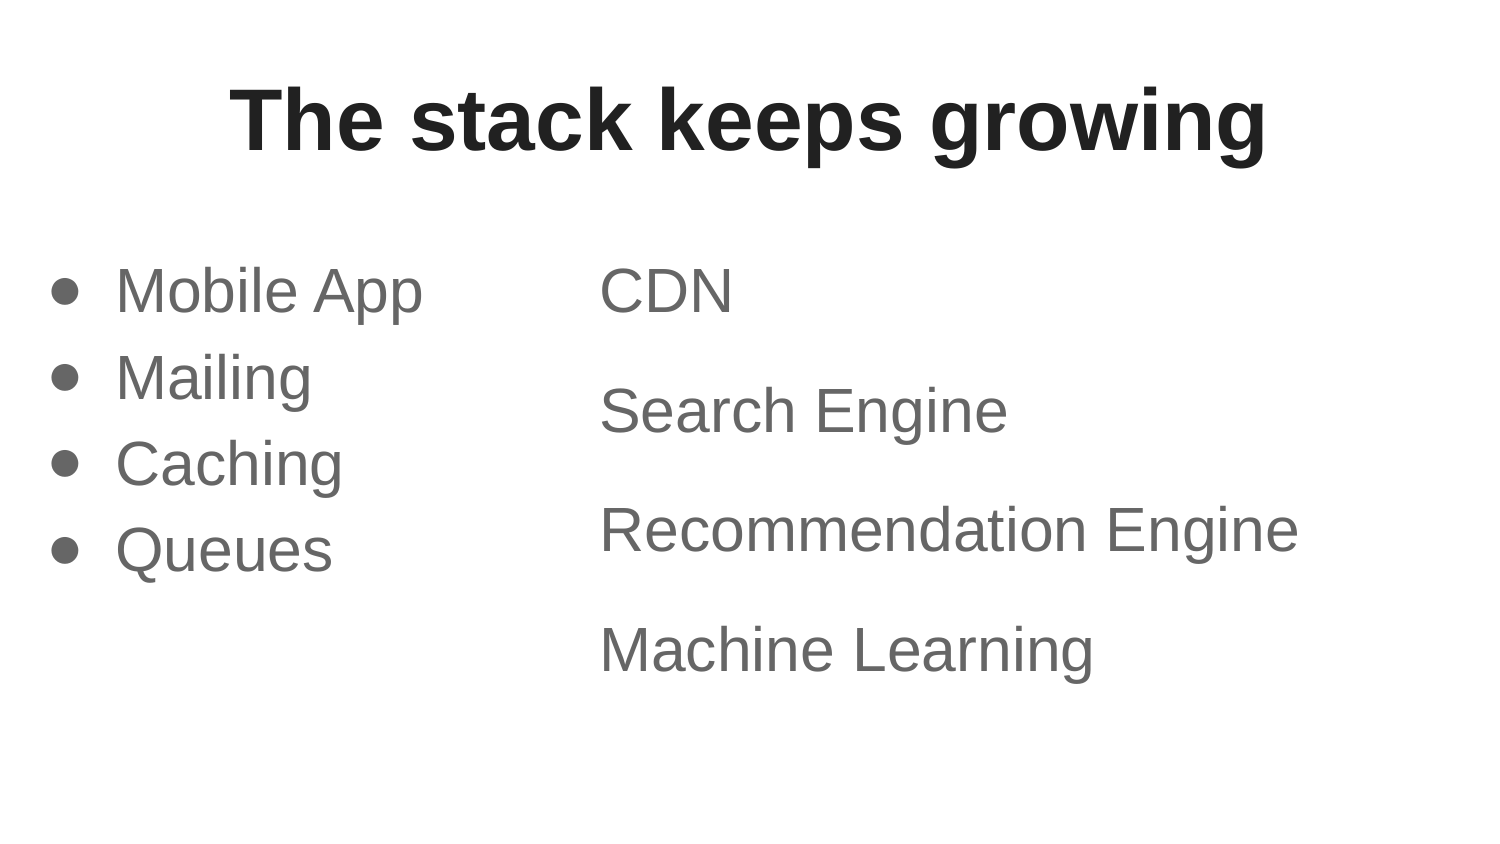

# The stack keeps growing

Mobile App
Mailing
Caching
Queues
CDN
Search Engine
Recommendation Engine
Machine Learning